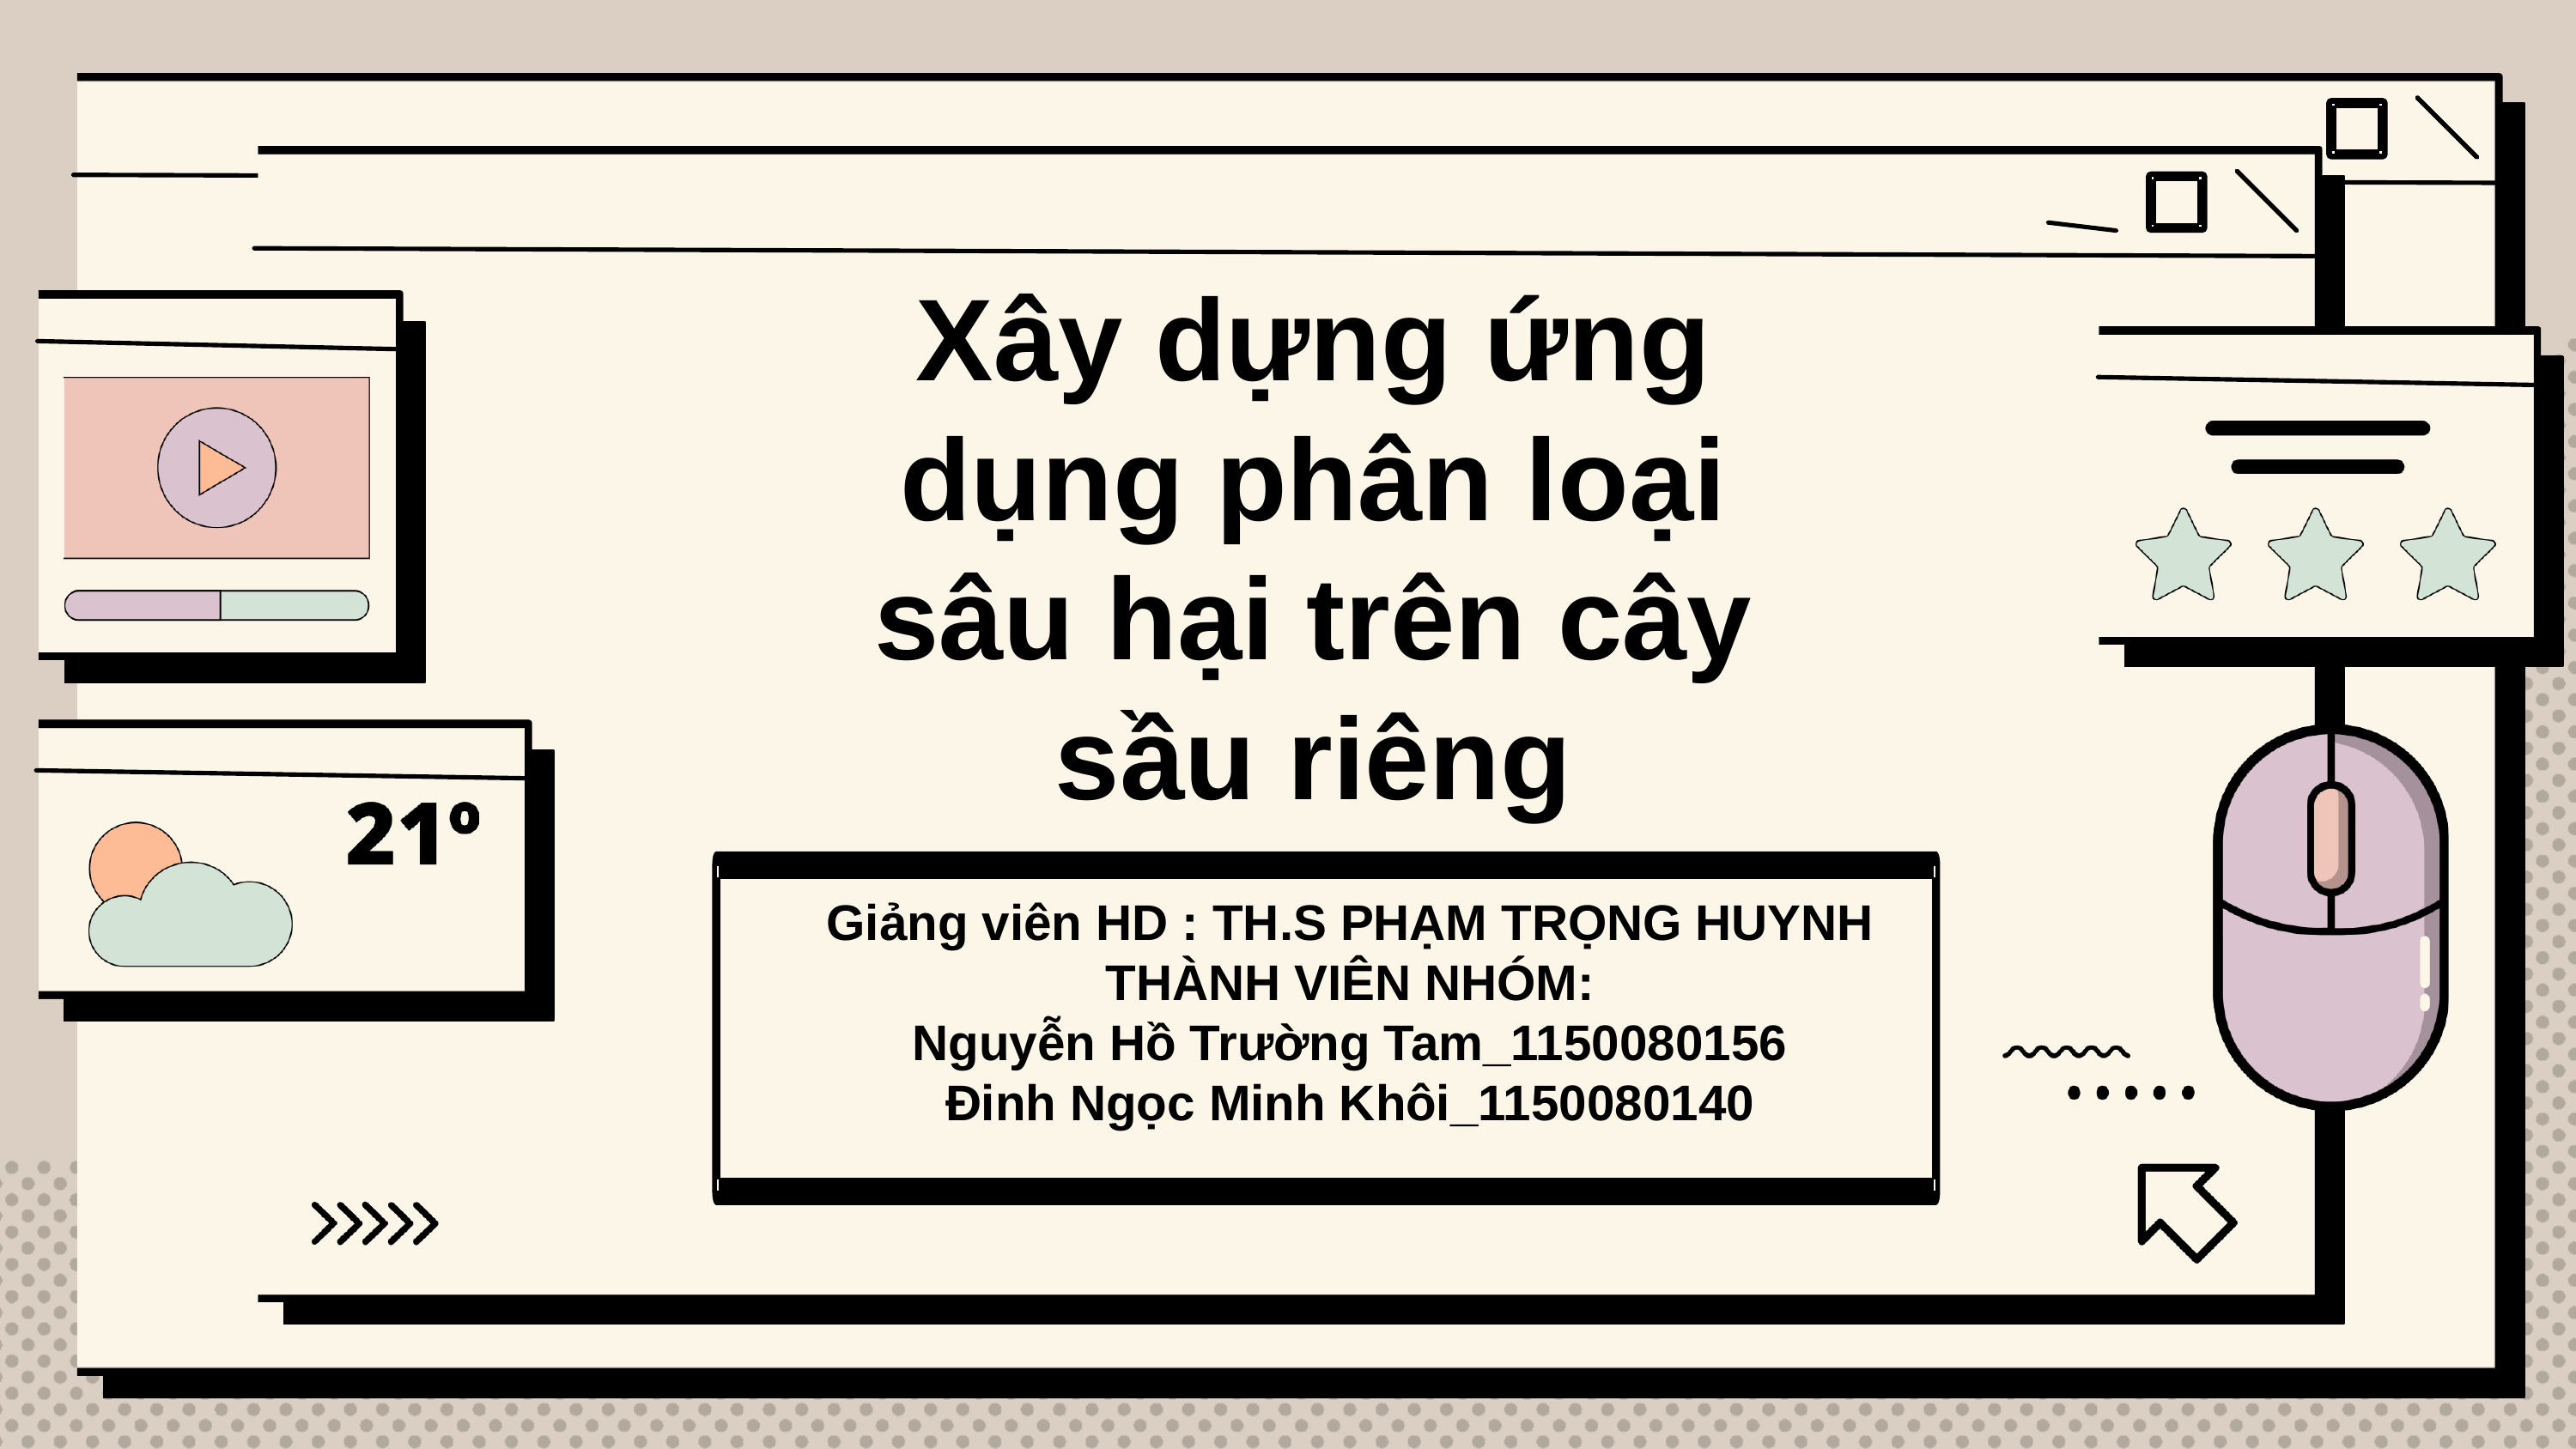

Xây dựng ứng dụng phân loại sâu hại trên cây sầu riêng

Giảng viên HD : TH.S PHẠM TRỌNG HUYNH
THÀNH VIÊN NHÓM:
Nguyễn Hồ Trường Tam_1150080156
Đinh Ngọc Minh Khôi_1150080140